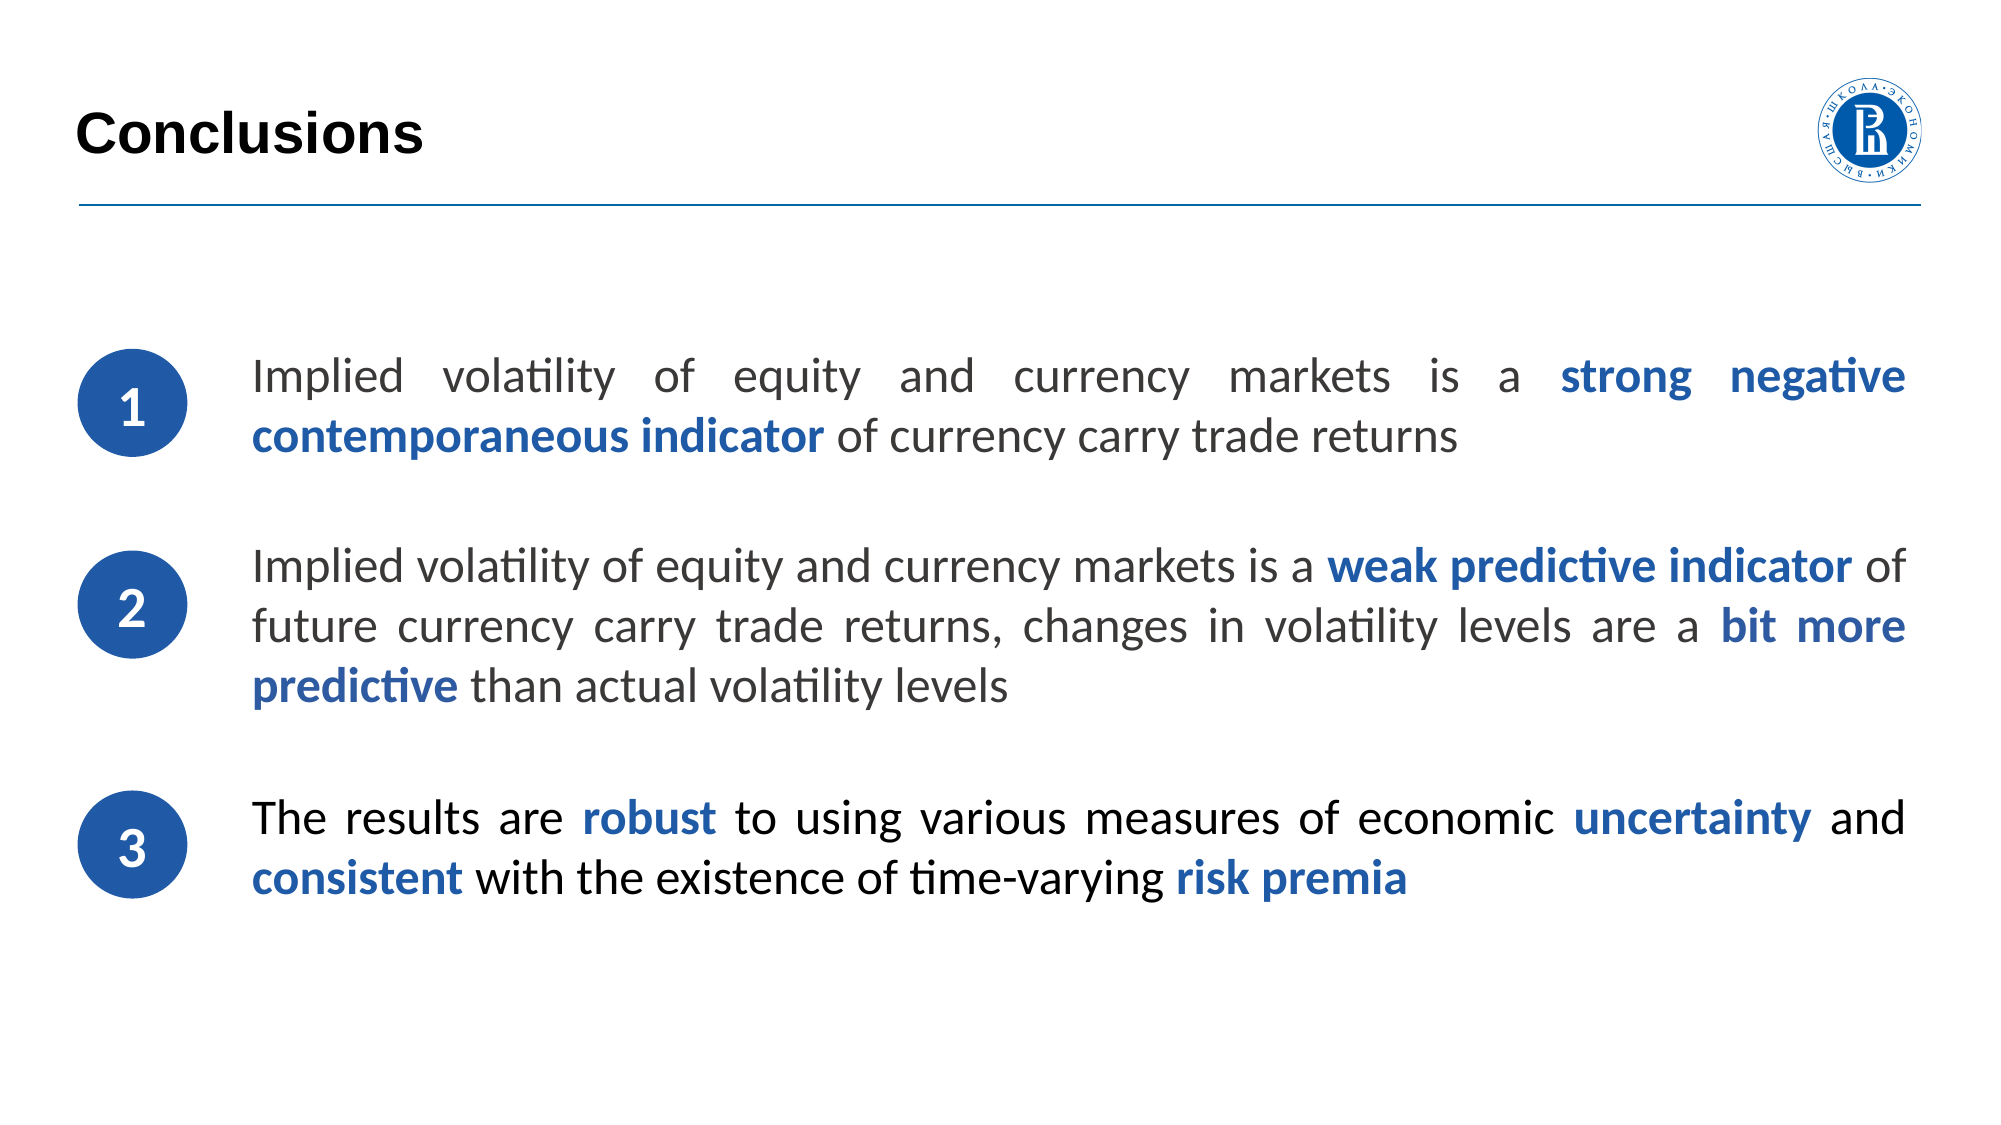

Conclusions
Implied volatility of equity and currency markets is a strong negative contemporaneous indicator of currency carry trade returns
1
Implied volatility of equity and currency markets is a weak predictive indicator of future currency carry trade returns, changes in volatility levels are a bit more predictive than actual volatility levels
2
The results are robust to using various measures of economic uncertainty and consistent with the existence of time-varying risk premia
3